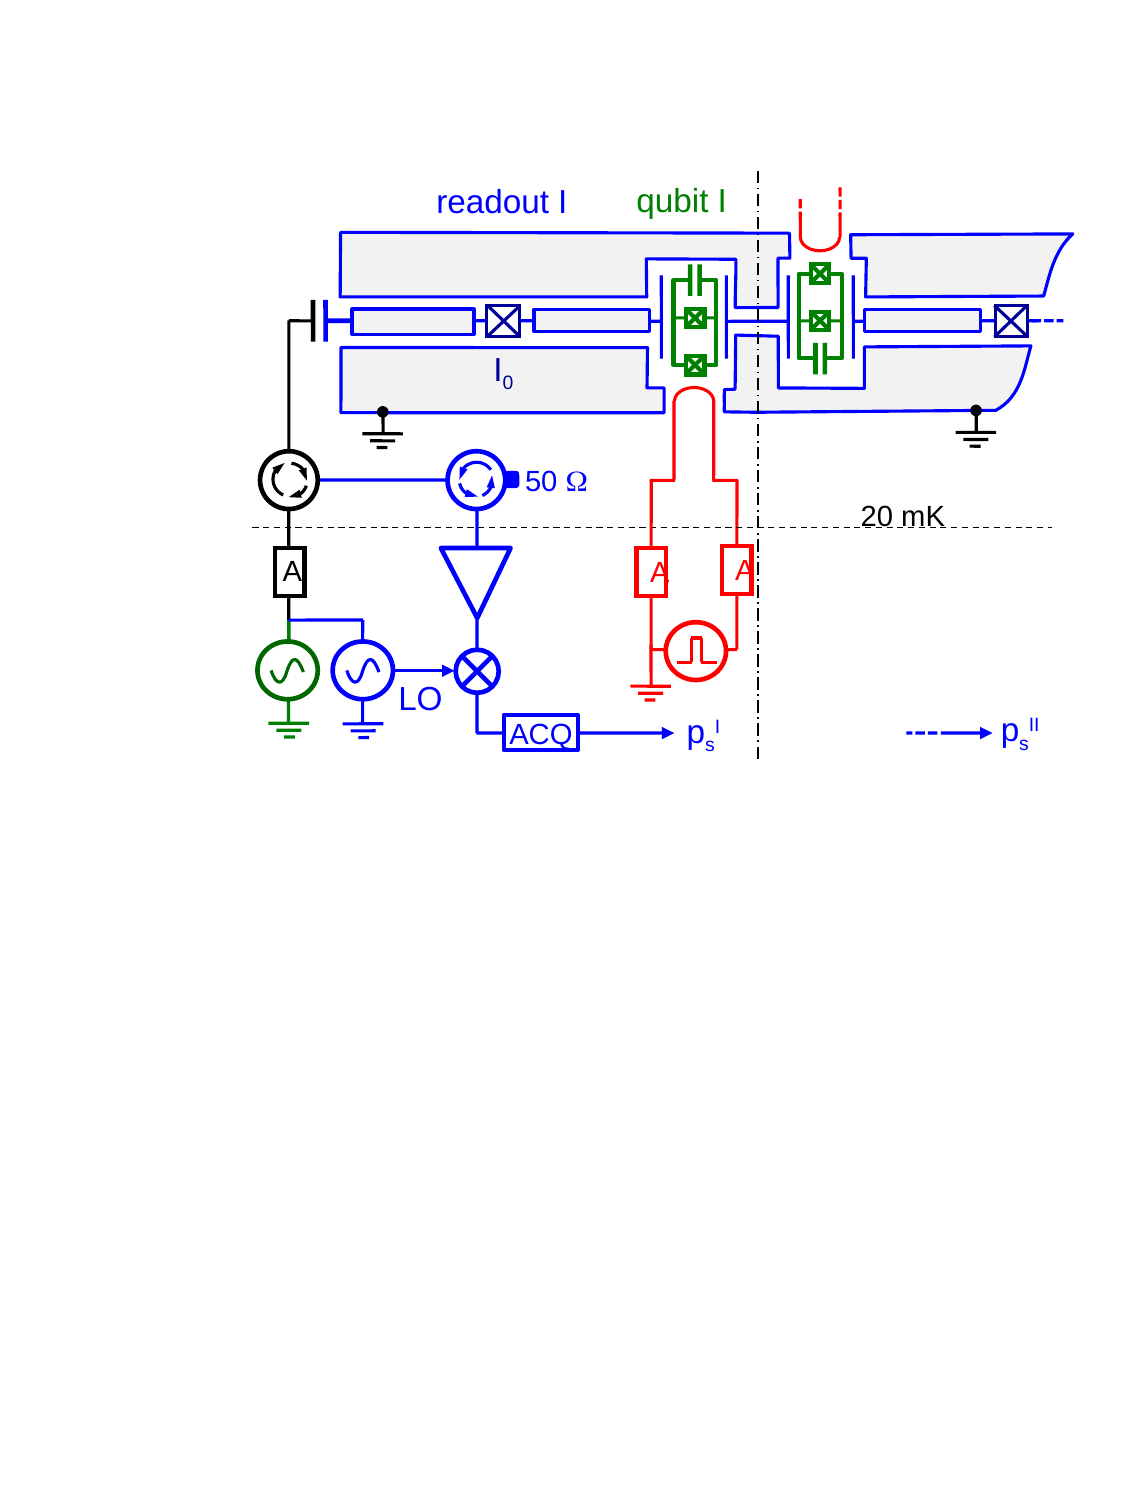

qubit I
readout I

I0

I0

50 Ω

20 mK

A

A

A

LO

psII
psI

ACQ